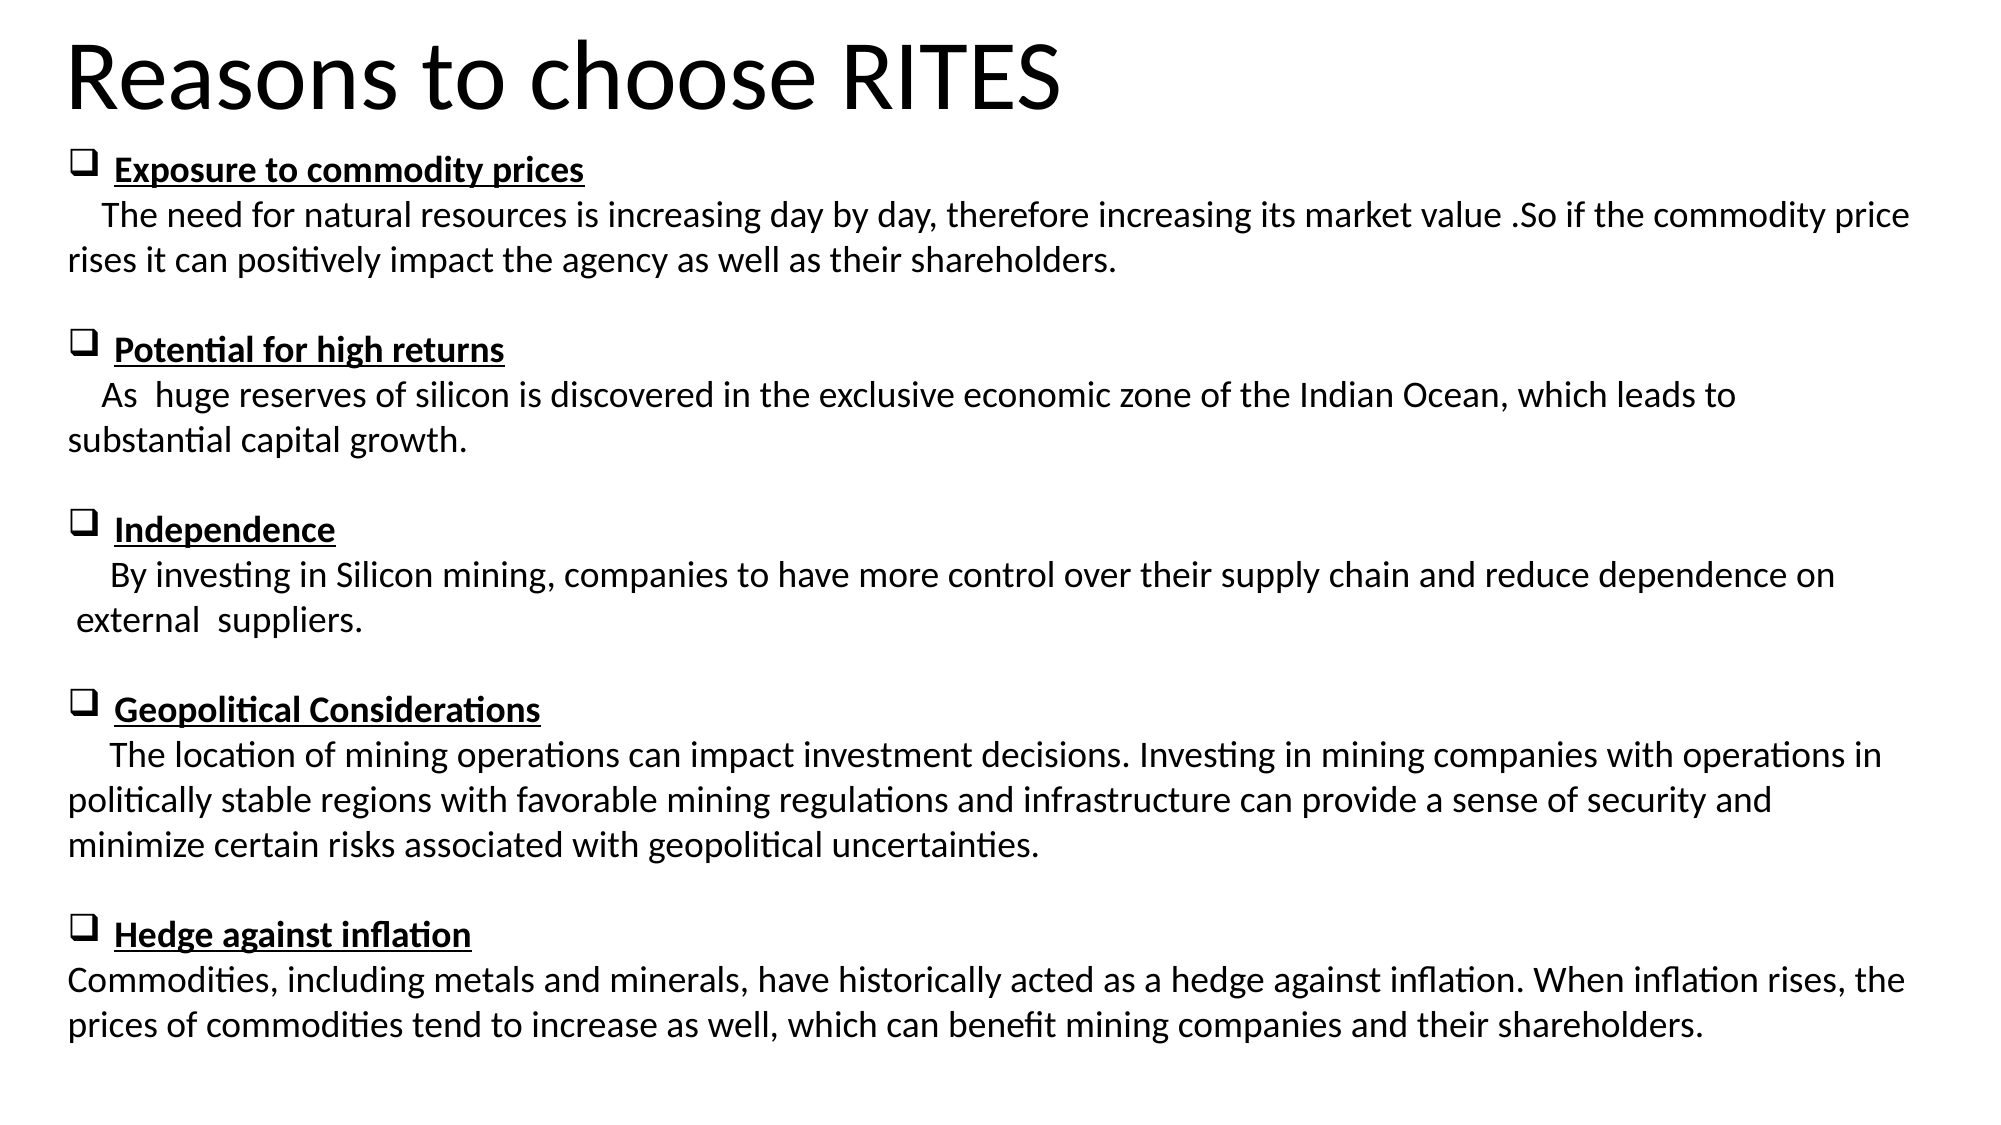

# Reasons to choose RITES
Exposure to commodity prices
    The need for natural resources is increasing day by day, therefore increasing its market value .So if the commodity price rises it can positively impact the agency as well as their shareholders.

Potential for high returns
    As  huge reserves of silicon is discovered in the exclusive economic zone of the Indian Ocean, which leads to  substantial capital growth.

Independence
     By investing in Silicon mining, companies to have more control over their supply chain and reduce dependence on          external  suppliers.

Geopolitical Considerations
    The location of mining operations can impact investment decisions. Investing in mining companies with operations in politically stable regions with favorable mining regulations and infrastructure can provide a sense of security and minimize certain risks associated with geopolitical uncertainties.

Hedge against inflation
Commodities, including metals and minerals, have historically acted as a hedge against inflation. When inflation rises, the prices of commodities tend to increase as well, which can benefit mining companies and their shareholders.